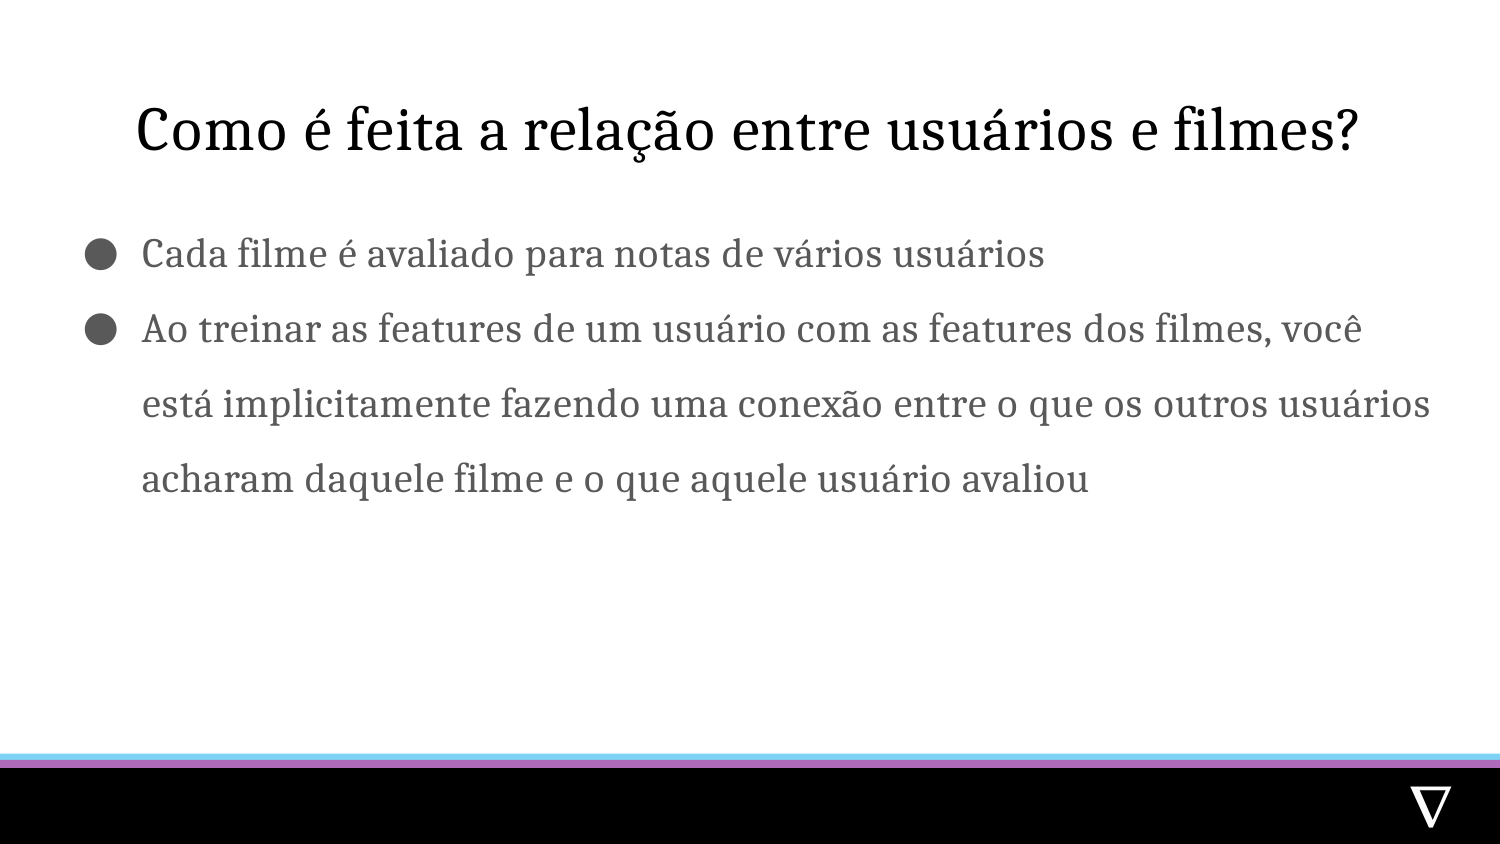

# Como é feita a relação entre usuários e filmes?
Cada filme é avaliado para notas de vários usuários
Ao treinar as features de um usuário com as features dos filmes, você está implicitamente fazendo uma conexão entre o que os outros usuários acharam daquele filme e o que aquele usuário avaliou